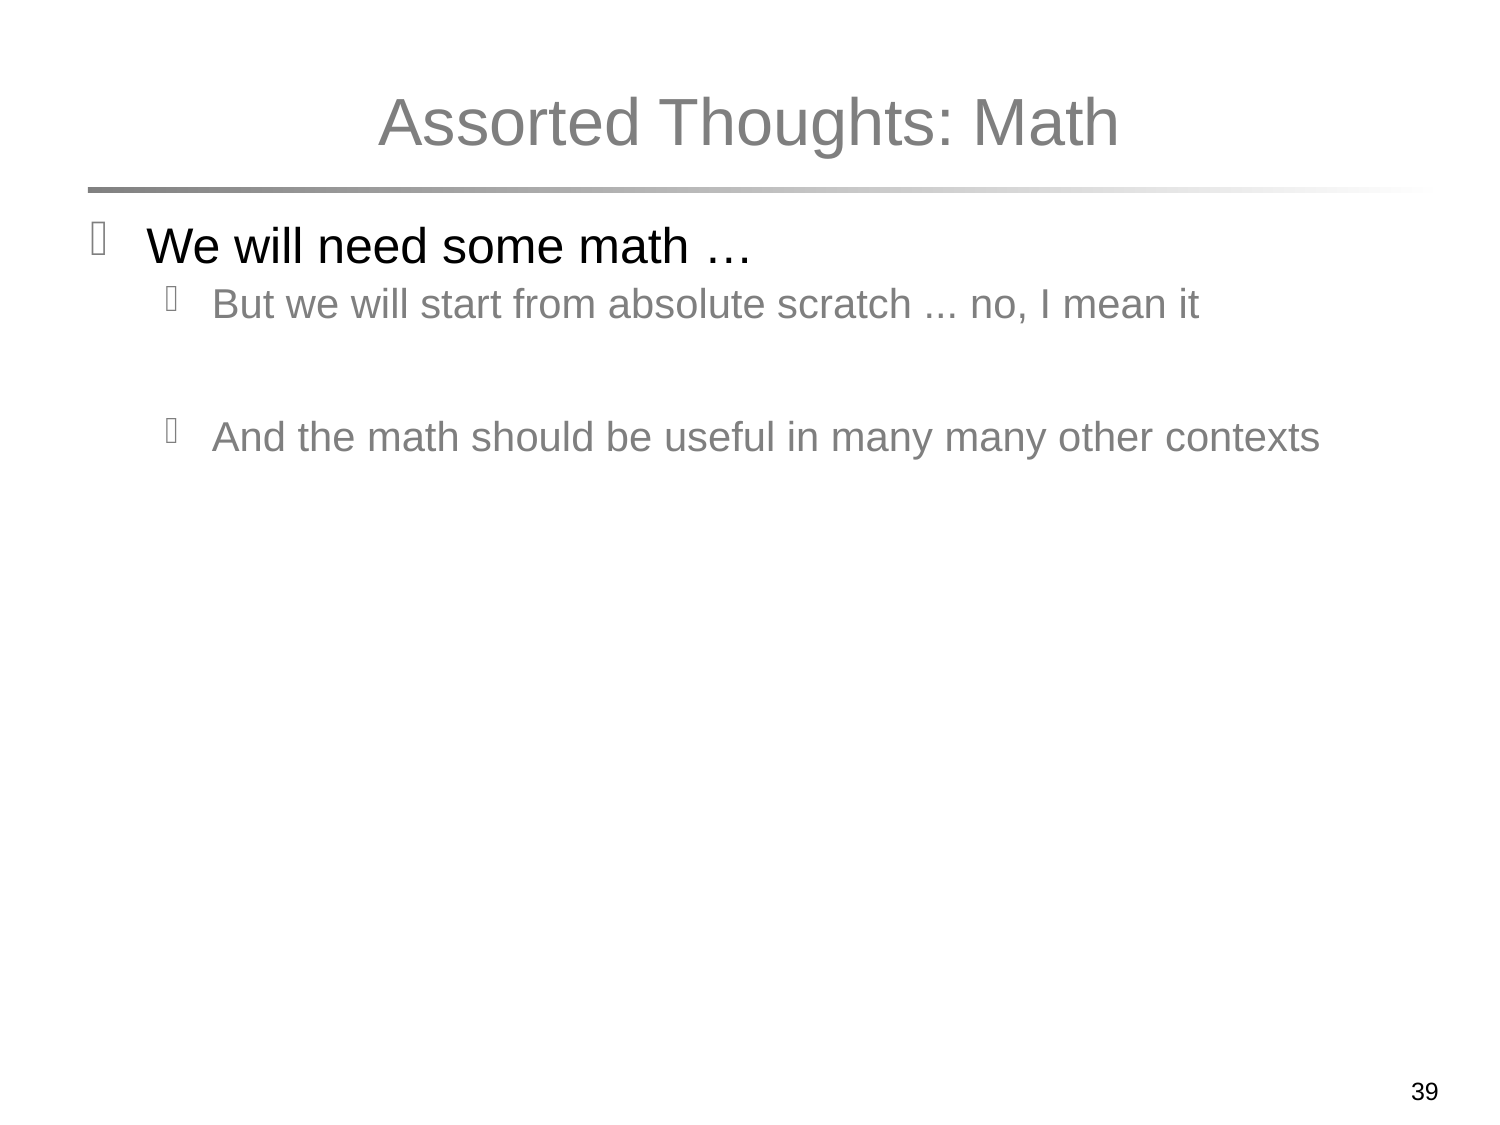

# Assorted Thoughts: Math
We will need some math …
But we will start from absolute scratch ... no, I mean it

And the math should be useful in many many other contexts